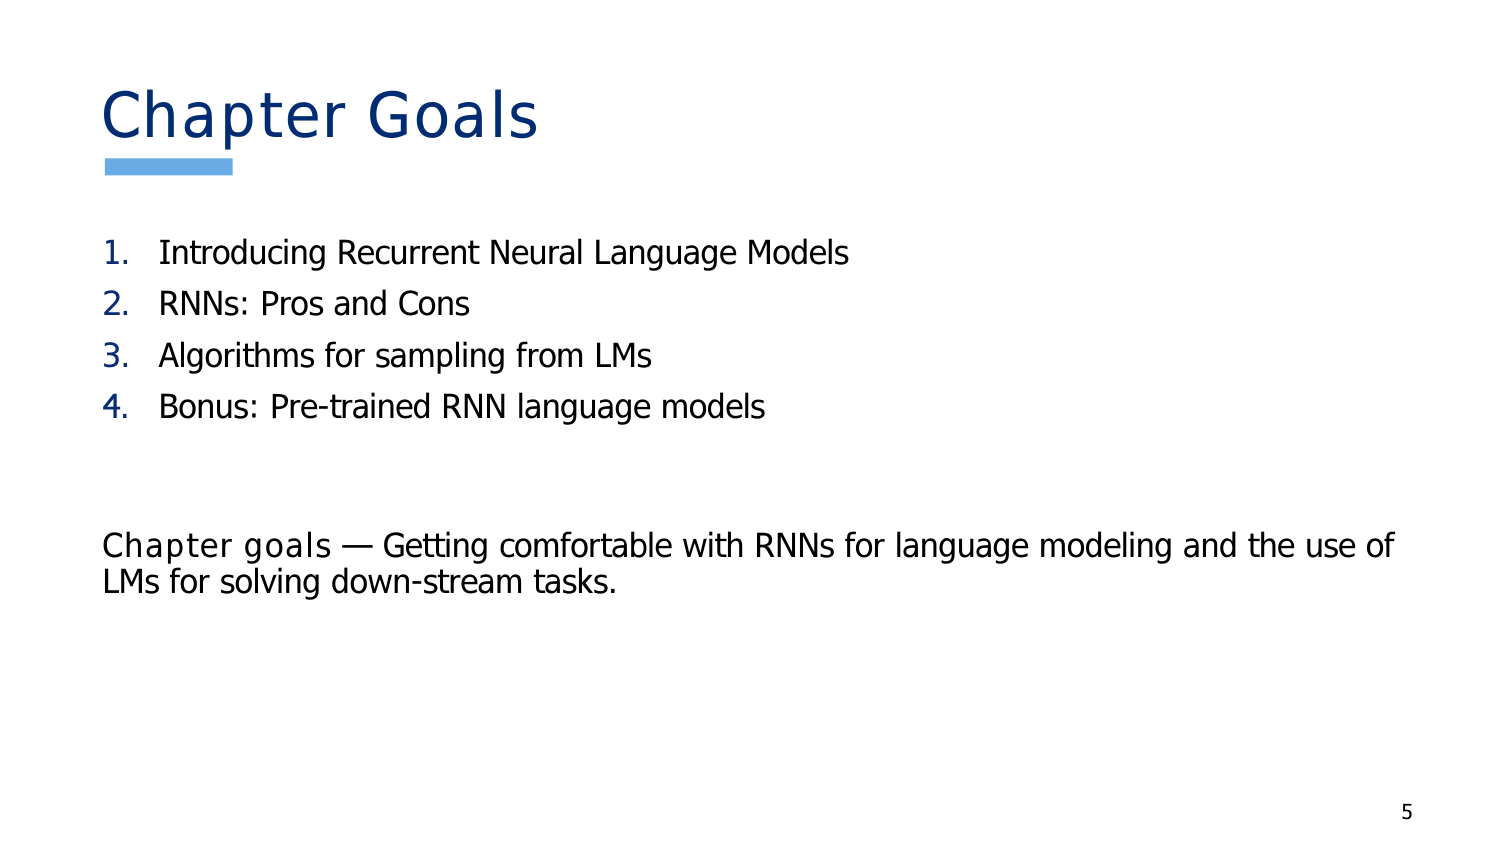

# Chapter Goals
Introducing Recurrent Neural Language Models
RNNs: Pros and Cons
Algorithms for sampling from LMs
Bonus: Pre-trained RNN language models

Chapter goals — Getting comfortable with RNNs for language modeling and the use of LMs for solving down-stream tasks.